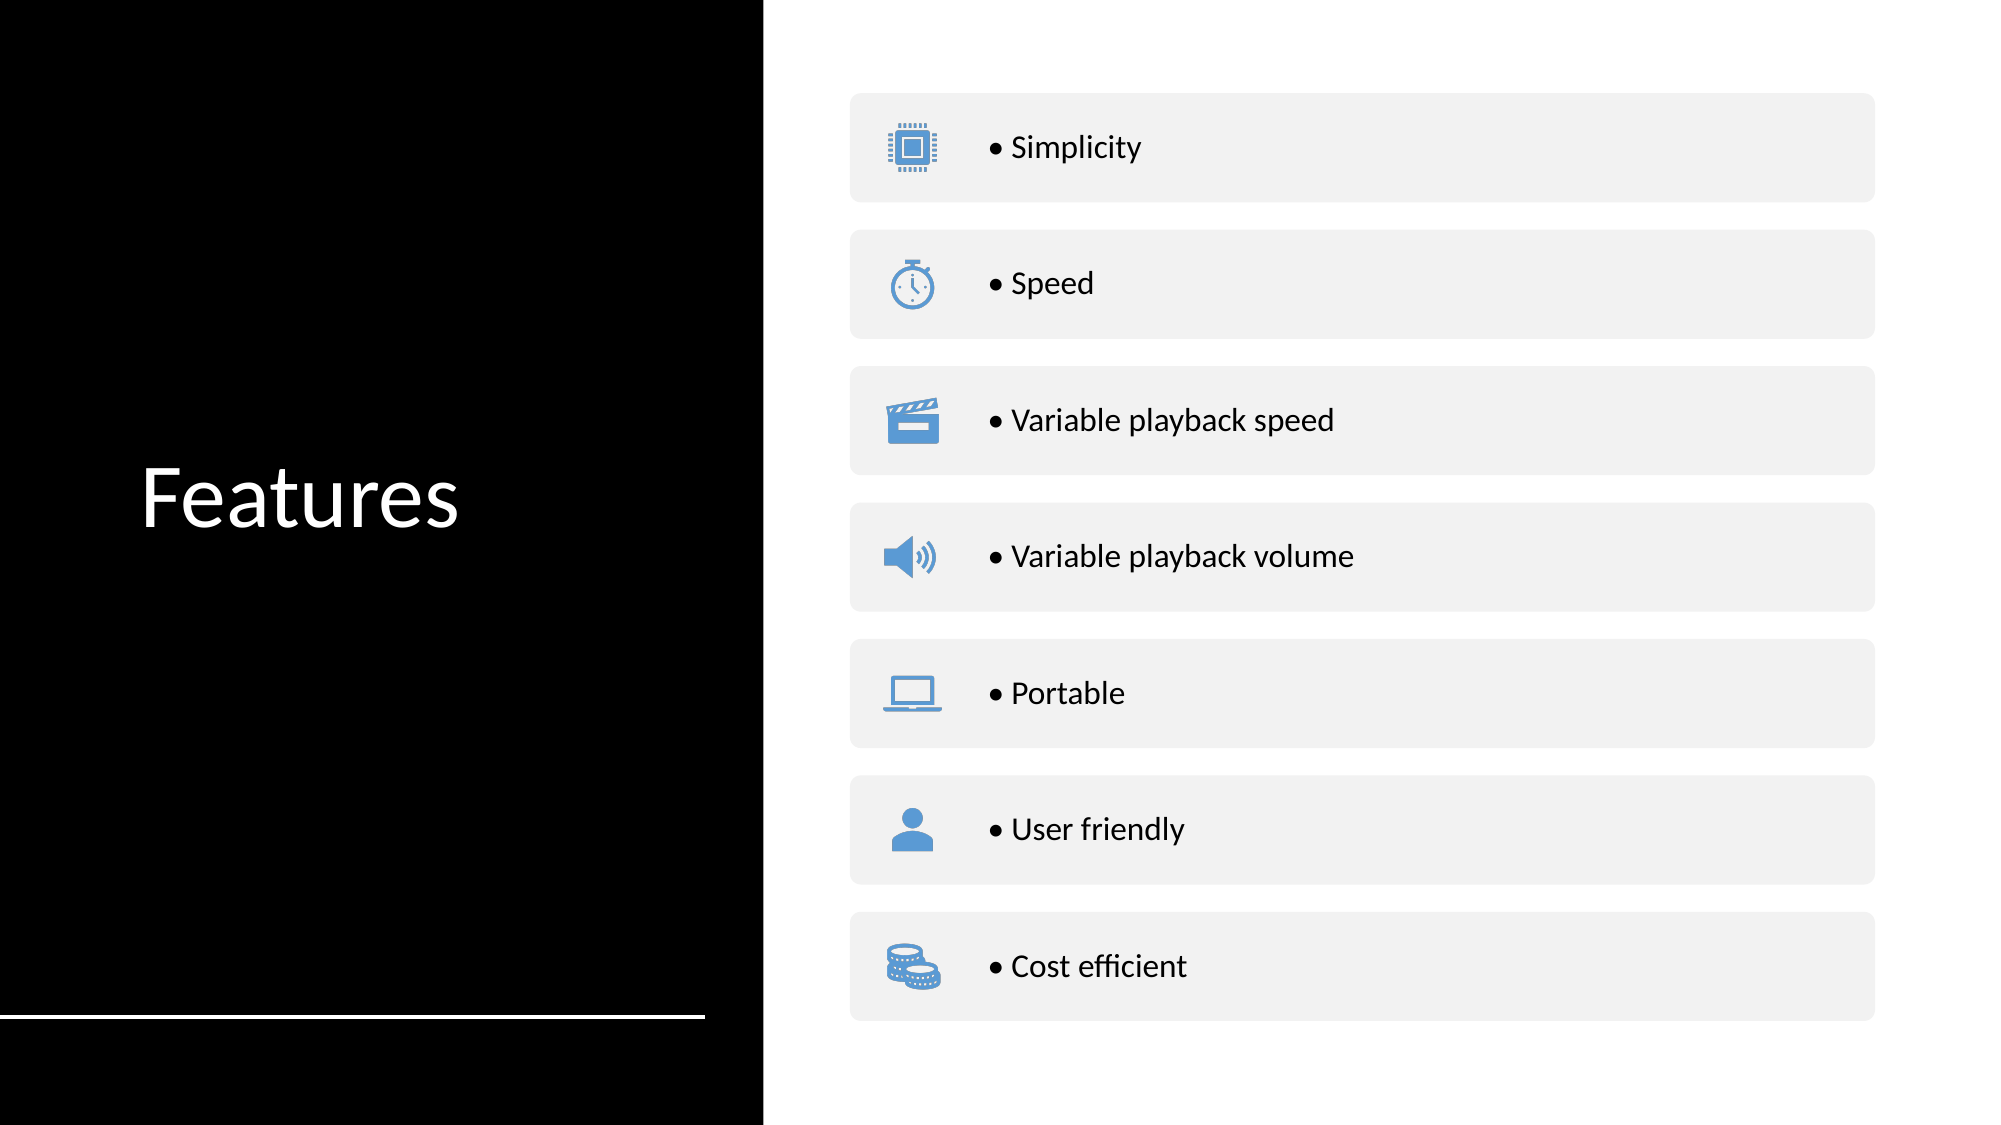

# Features
• Simplicity
• Speed
• Variable playback speed
• Variable playback volume
• Portable
• User friendly
• Cost efficient